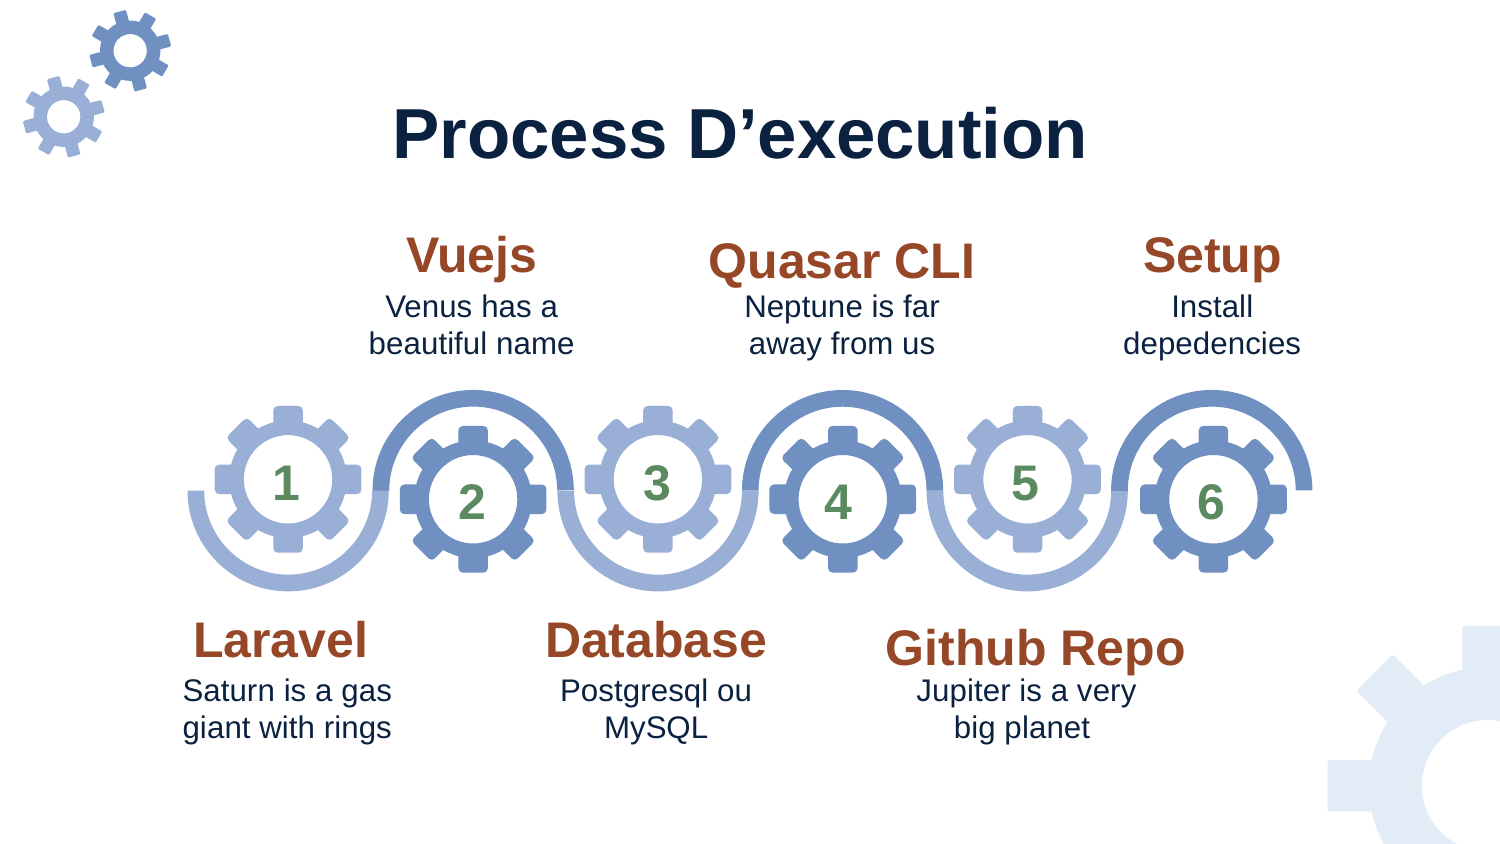

# Process D’execution
Vuejs
Setup
Quasar CLI
Venus has a beautiful name
Neptune is far away from us
Install depedencies

1
3
5
2
4
6

Laravel
Database
Github Repo
Saturn is a gas giant with rings
Postgresql ou MySQL
Jupiter is a very big planet